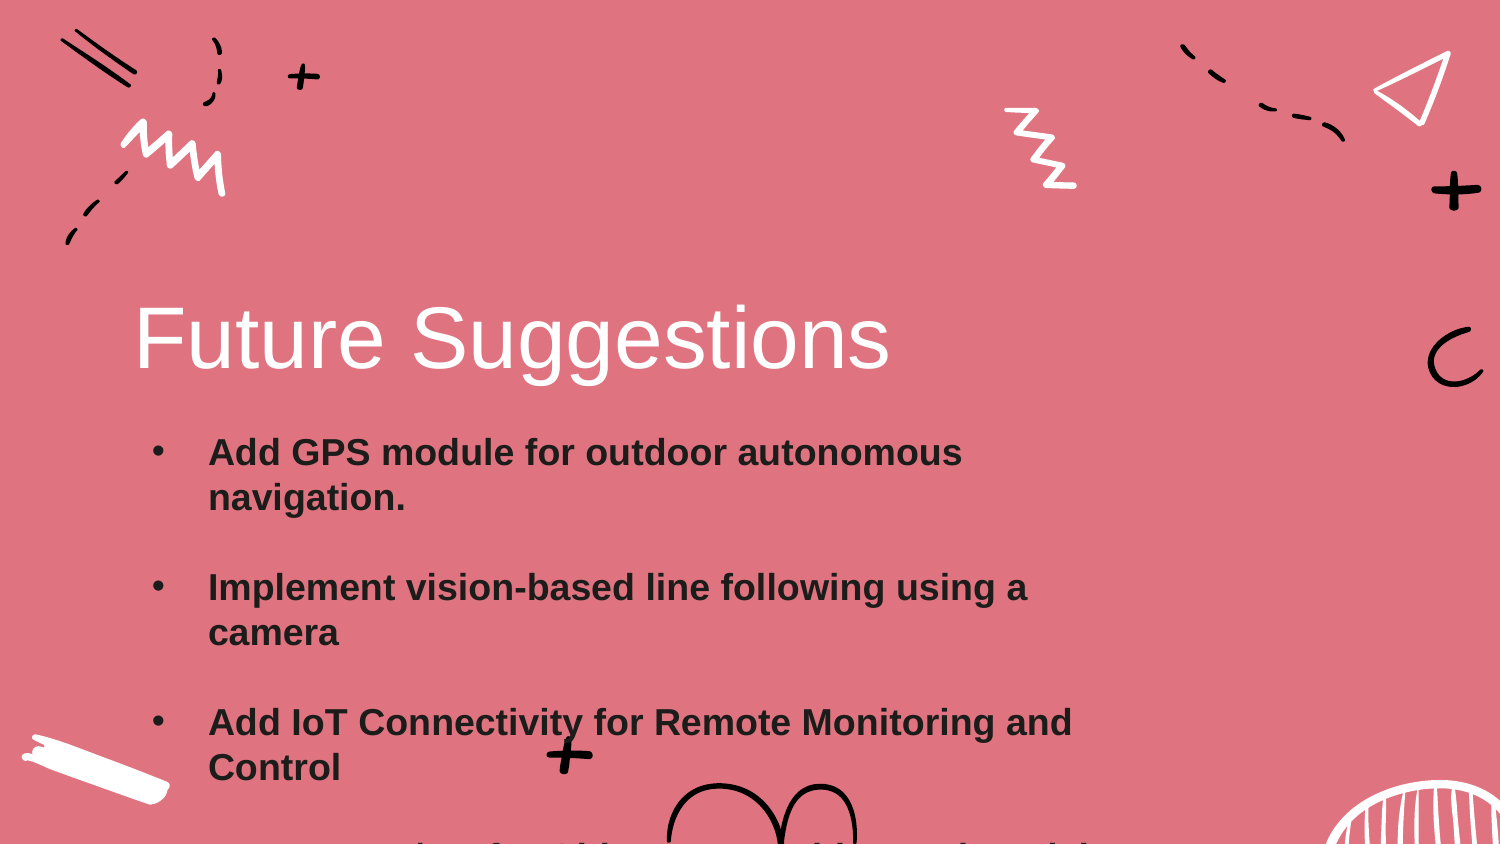

# Future Suggestions
Add GPS module for outdoor autonomous navigation.

Implement vision-based line following using a camera

Add IoT Connectivity for Remote Monitoring and Control

Integrate AI/ML for Object Recognition and Decision-Making